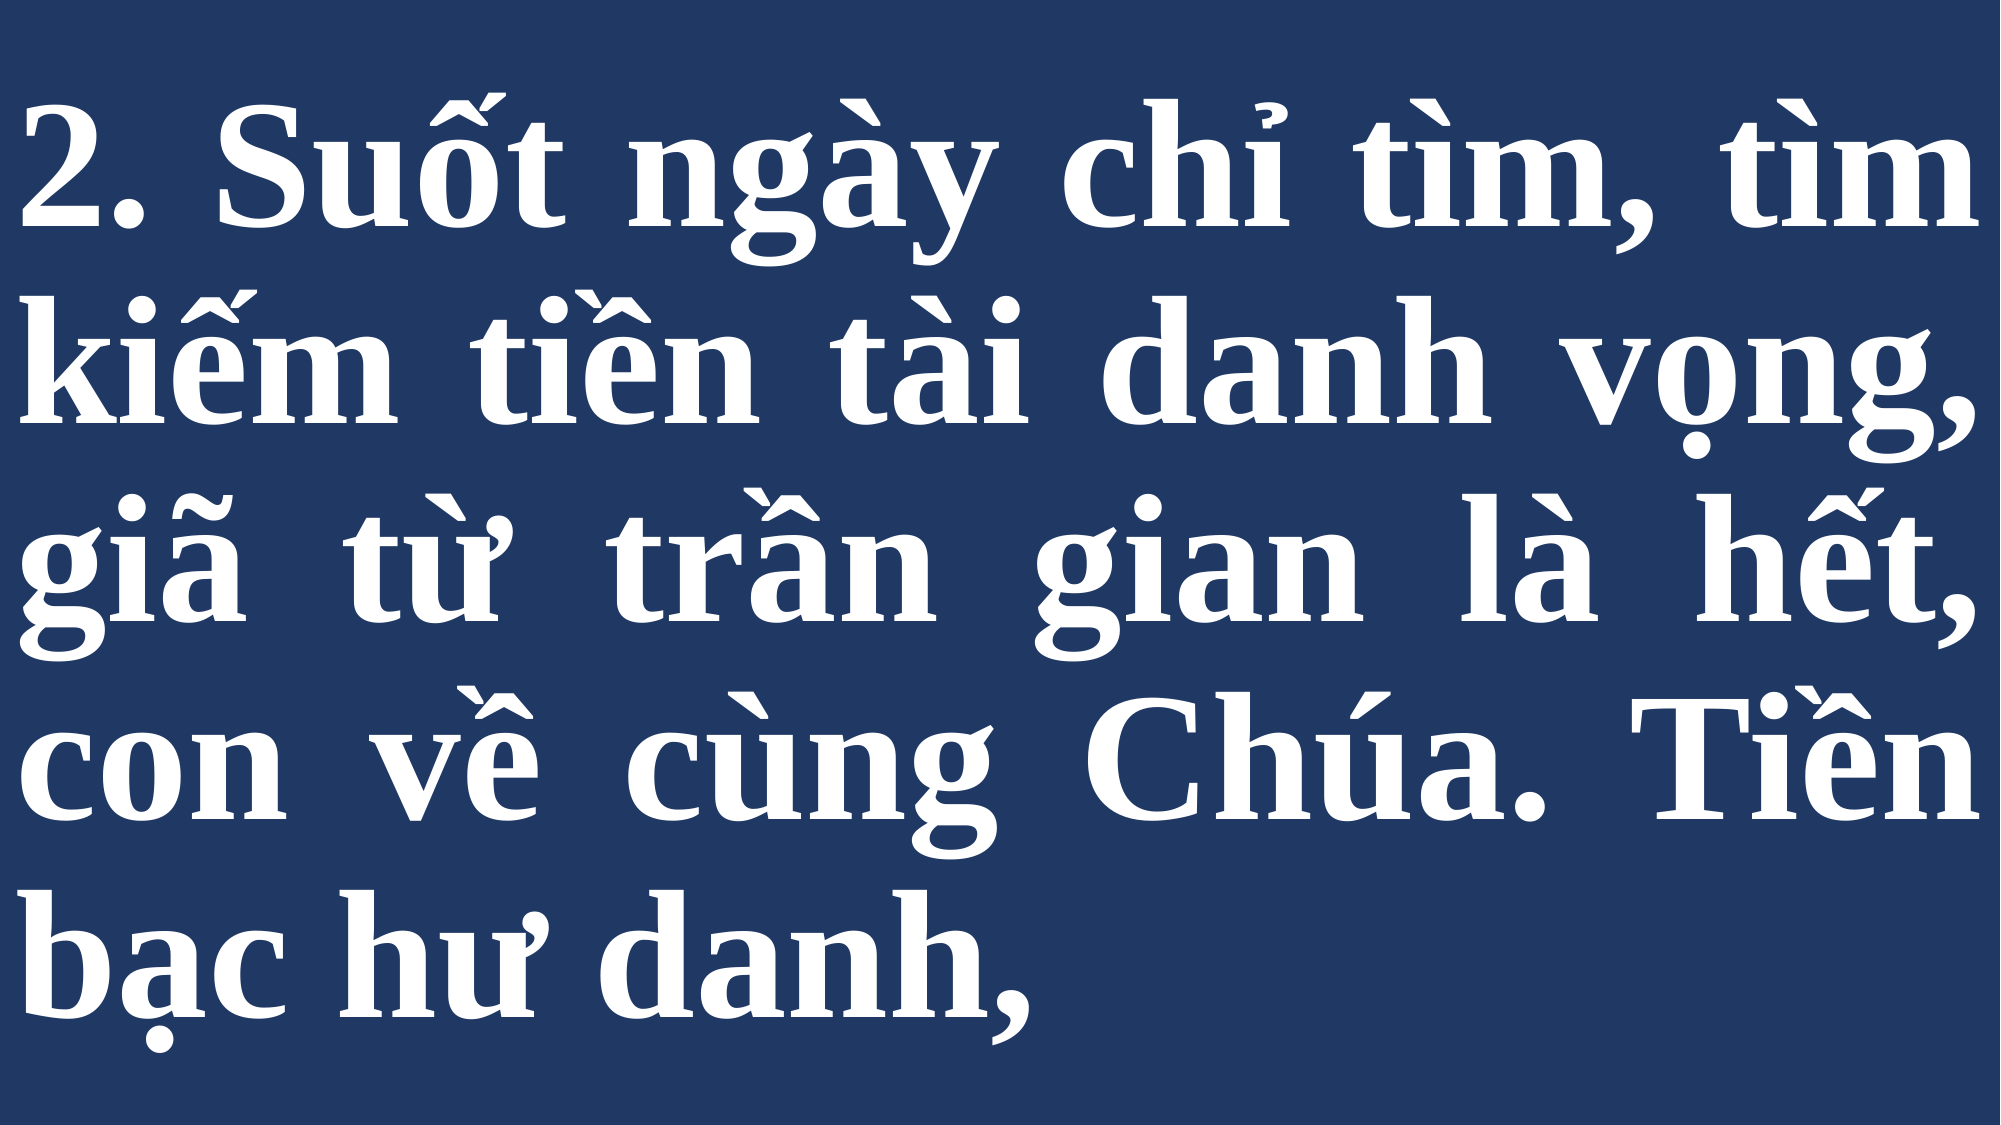

# 2. Suốt ngày chỉ tìm, tìm kiếm tiền tài danh vọng, giã từ trần gian là hết, con về cùng Chúa. Tiền bạc hư danh,